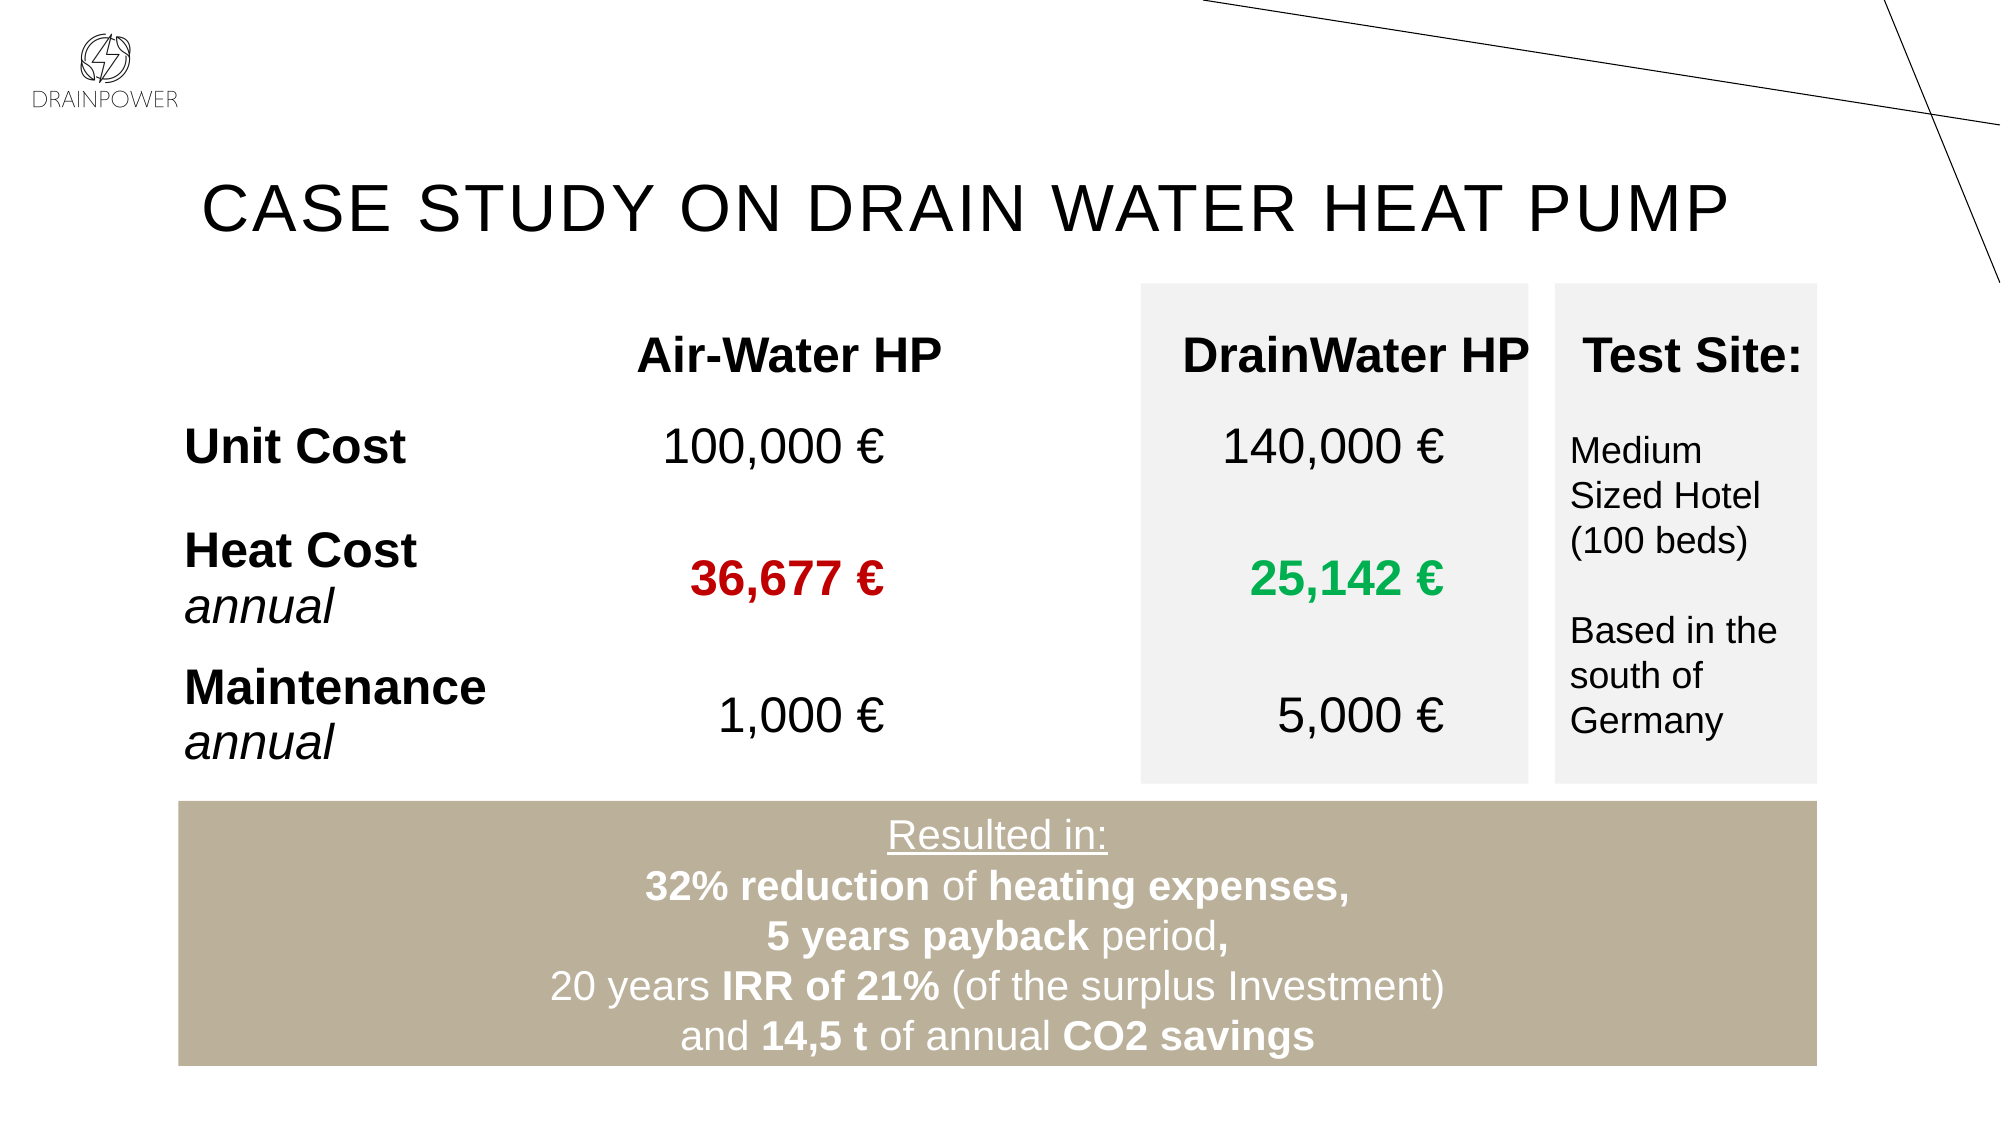

# Case Study on Drain Water Heat Pump

Medium Sized Hotel 
(100 beds)
Based in the south of Germany
Air-Water HP
Test Site:
DrainWater HP
| Unit Cost | 100,000 € | 140,000 € |
| --- | --- | --- |
| Heat Cost annual | 36,677 € | 25,142 € |
| Maintenance annual | 1,000 € | 5,000 € |
Resulted in:
32% reduction of heating expenses,
5 years payback period,
20 years IRR of 21% (of the surplus Investment)
and 14,5 t of annual CO2 savings